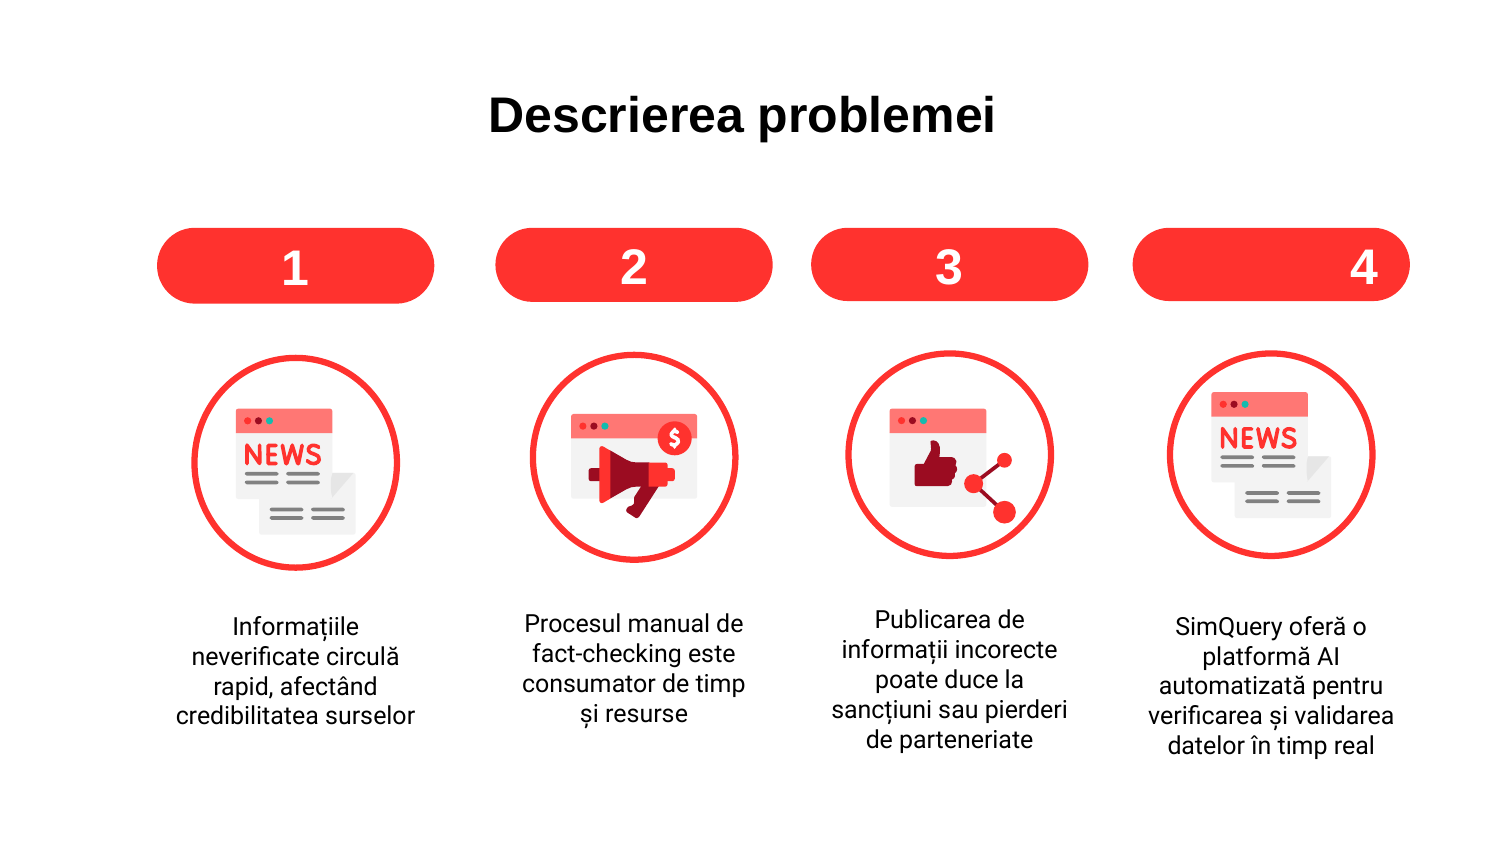

# Descrierea problemei
3

Publicarea de informații incorecte poate duce la sancțiuni sau pierderi de parteneriate
	   4

SimQuery oferă o platformă AI automatizată pentru verificarea și validarea datelor în timp real
1

Informațiile neverificate circulă rapid, afectând credibilitatea surselor
2

Procesul manual de fact-checking este consumator de timp și resurse